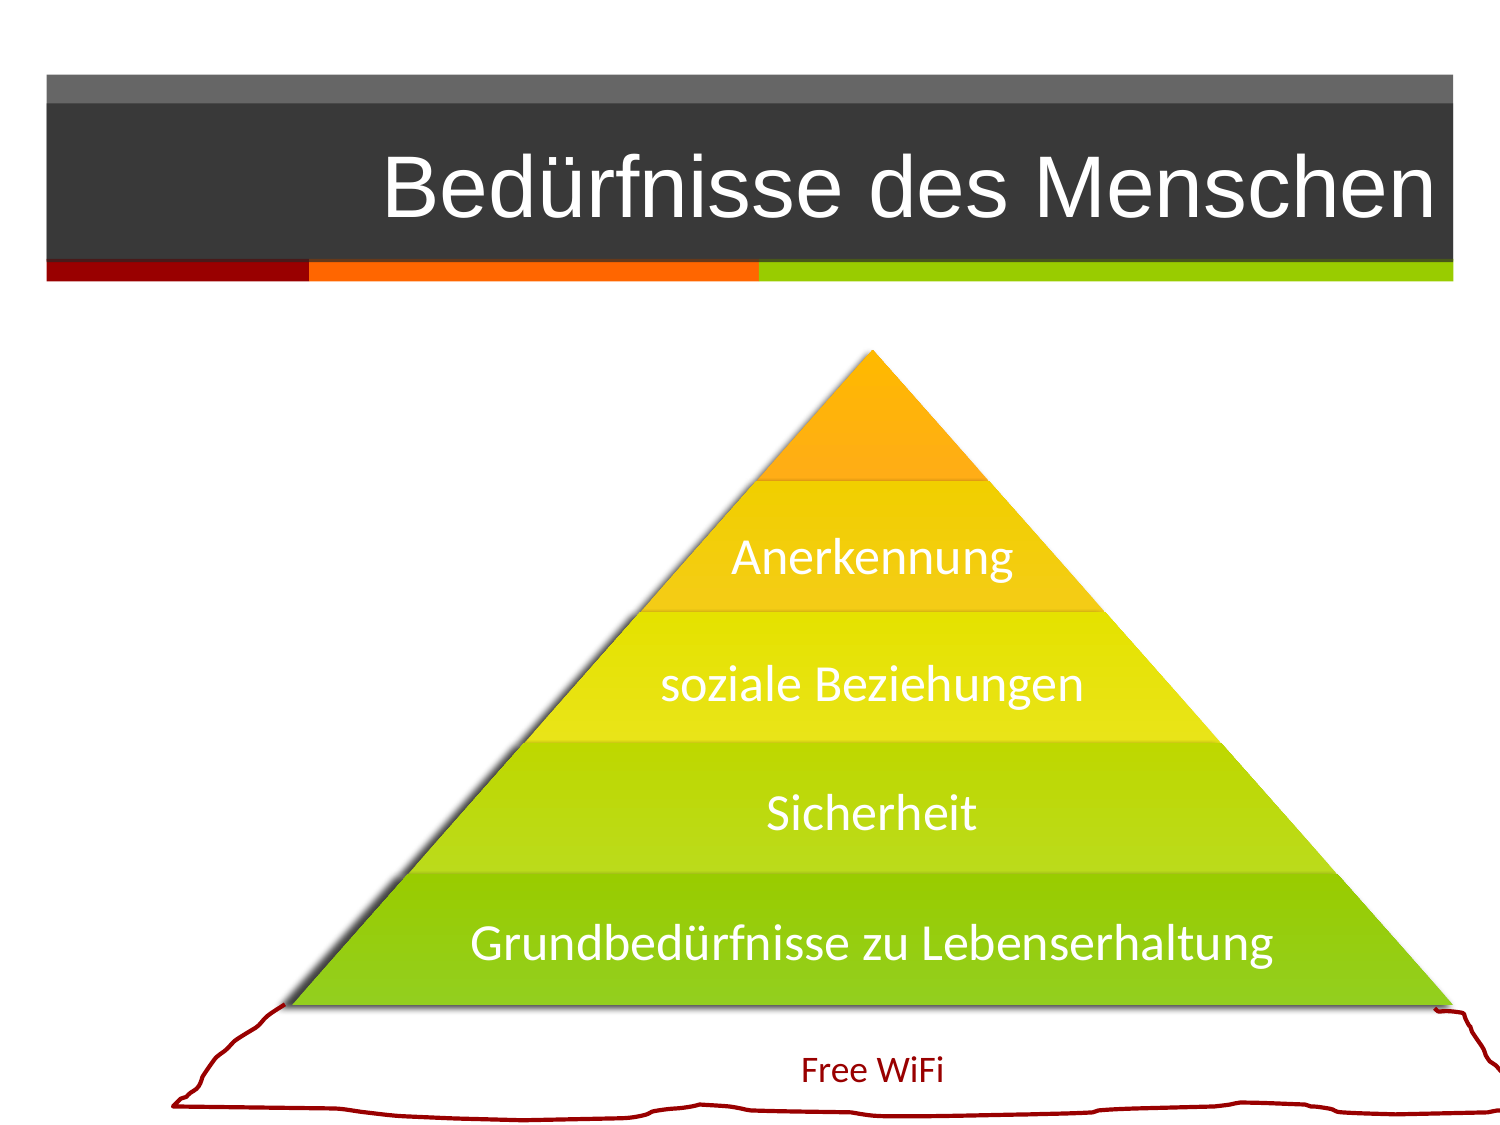

# Bedürfnisse des Menschen

Anerkennung
soziale Beziehungen
Sicherheit
Grundbedürfnisse zu Lebenserhaltung

Free WiFi